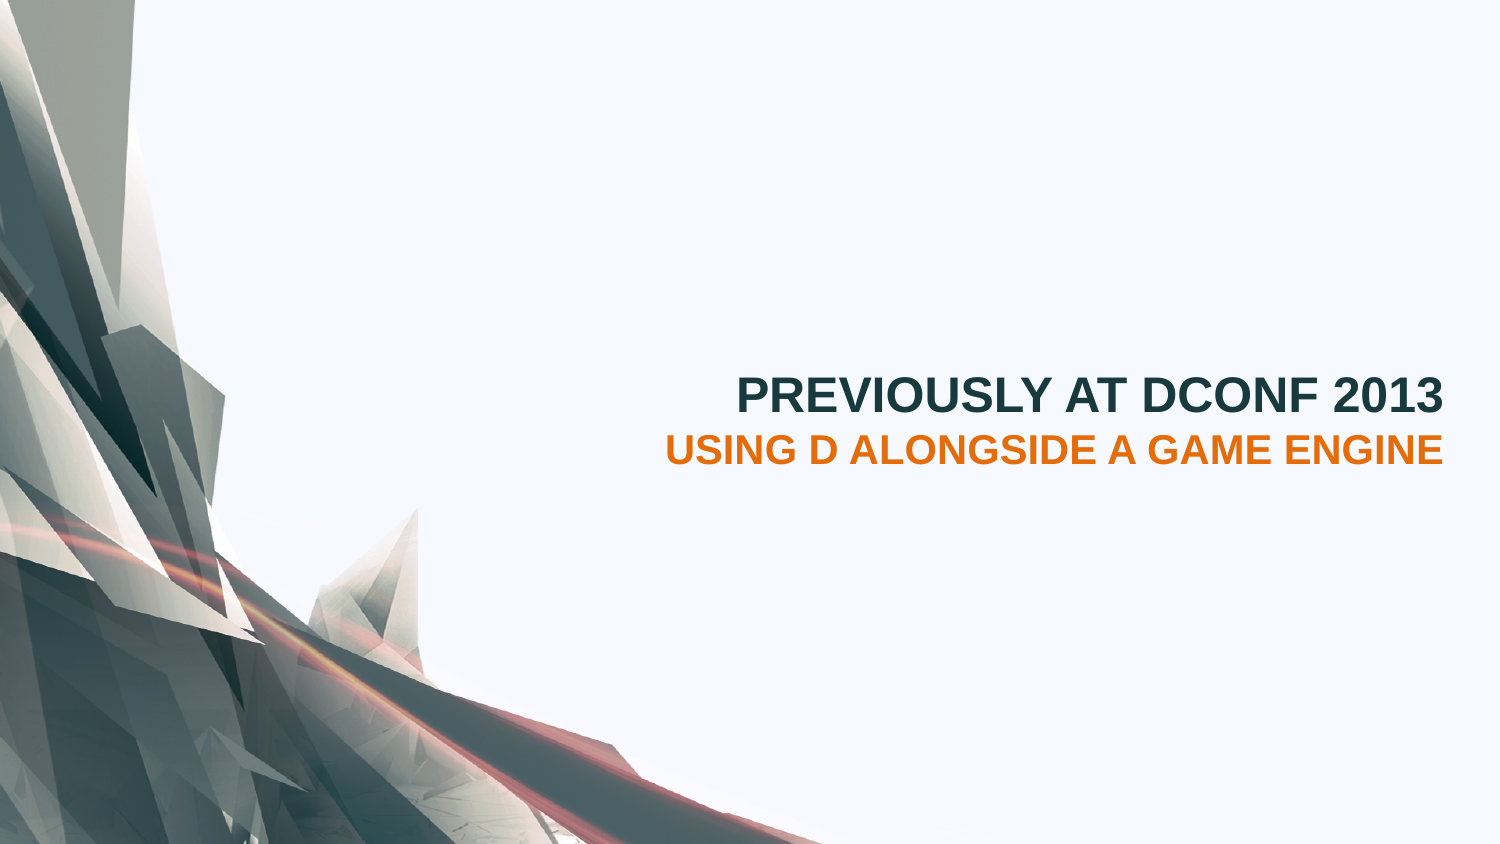

PREVIOUSLY AT DCONF 2013
USING D ALONGSIDE A GAME ENGINE